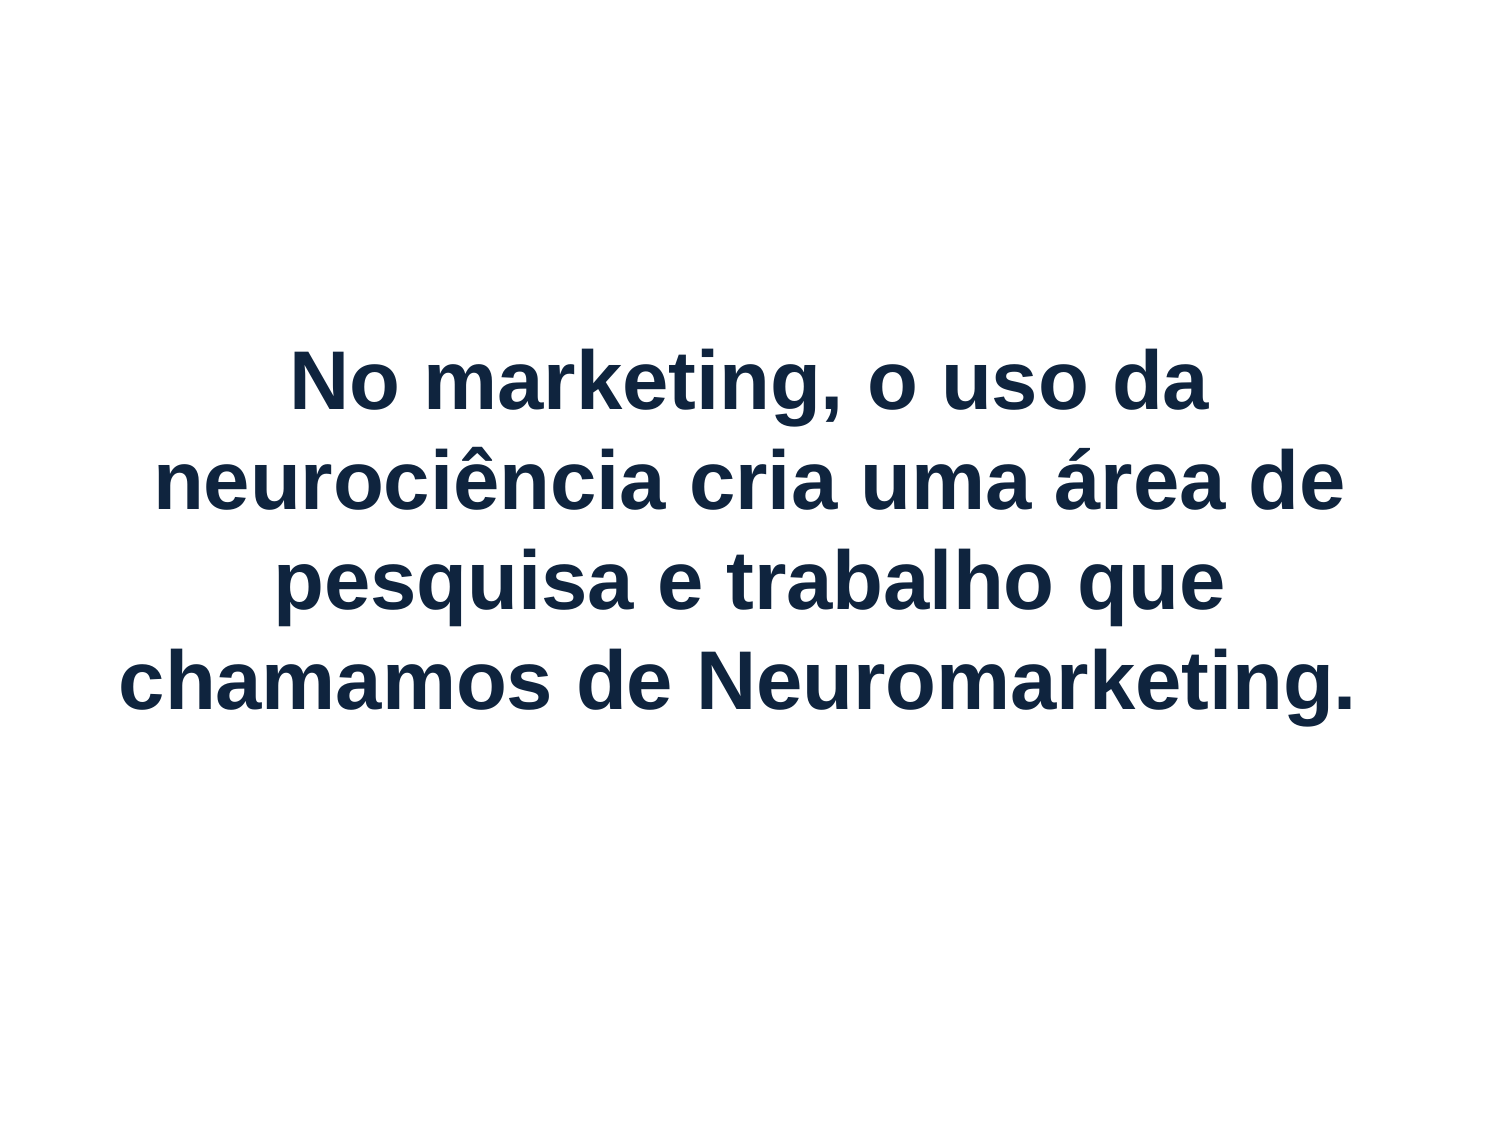

# No marketing, o uso da neurociência cria uma área de pesquisa e trabalho que chamamos de Neuromarketing.